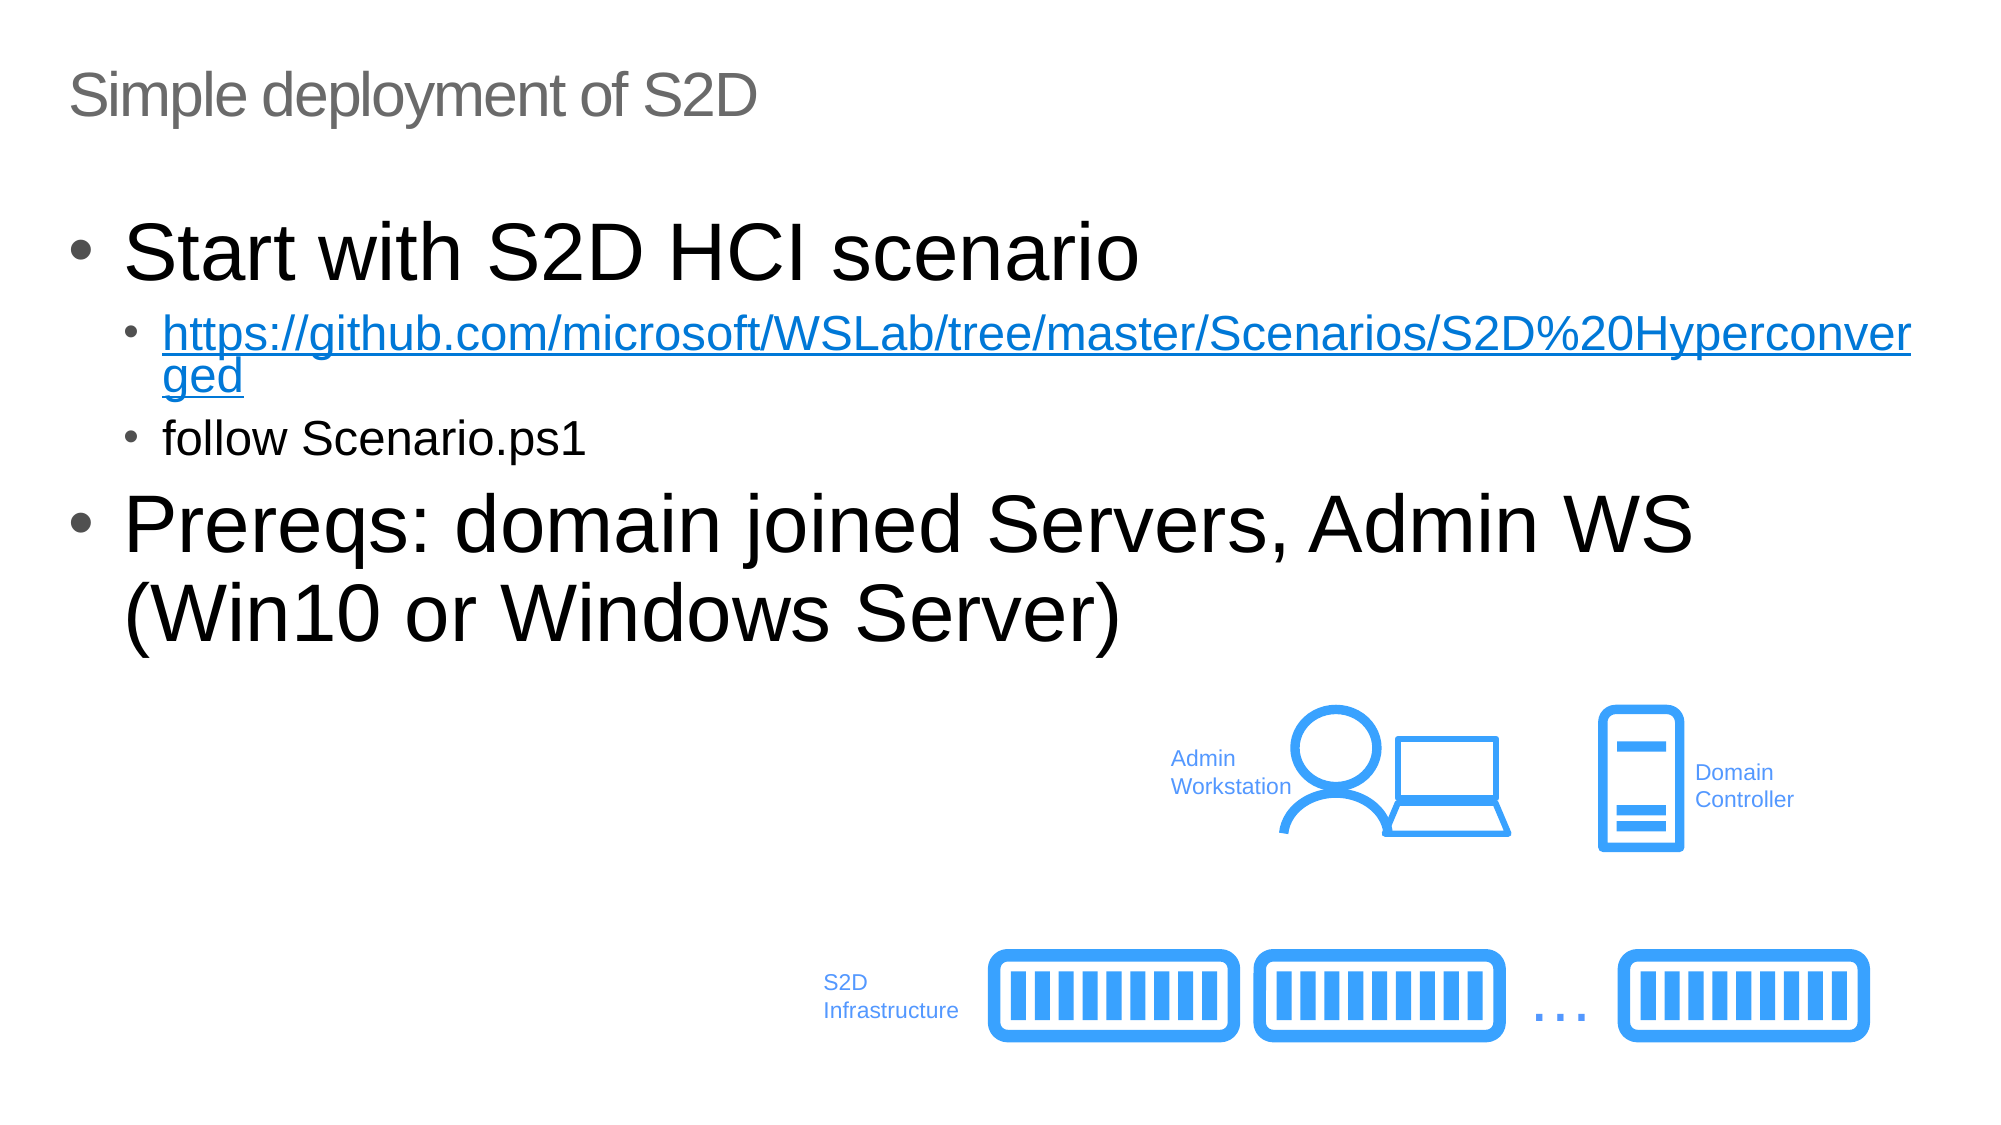

# Simple deployment of S2D
Start with S2D HCI scenario
https://github.com/microsoft/WSLab/tree/master/Scenarios/S2D%20Hyperconverged
follow Scenario.ps1
Prereqs: domain joined Servers, Admin WS (Win10 or Windows Server)

Admin Workstation
Domain Controller
…

S2D Infrastructure